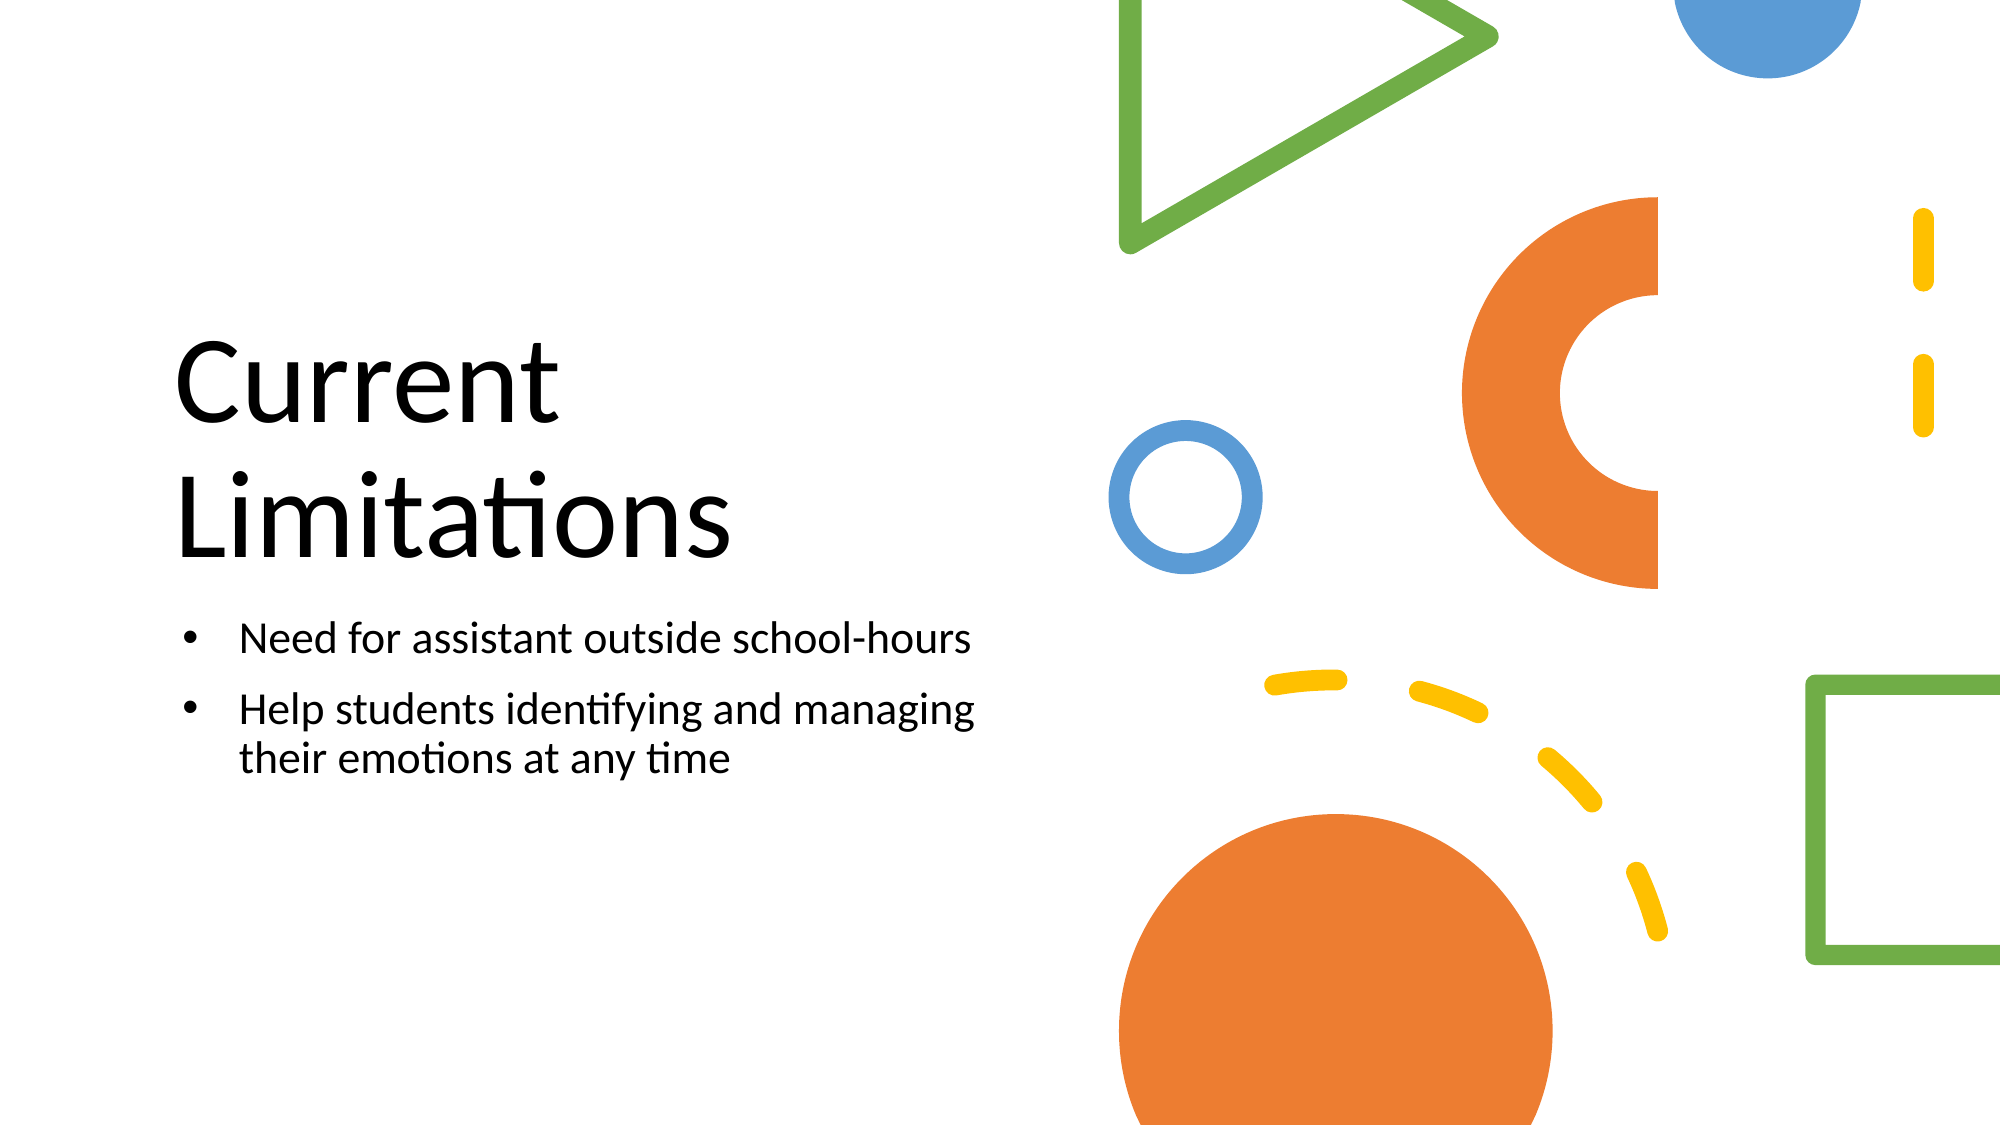

# Current Limitations

Need for assistant outside school-hours
Help students identifying and managing their emotions at any time